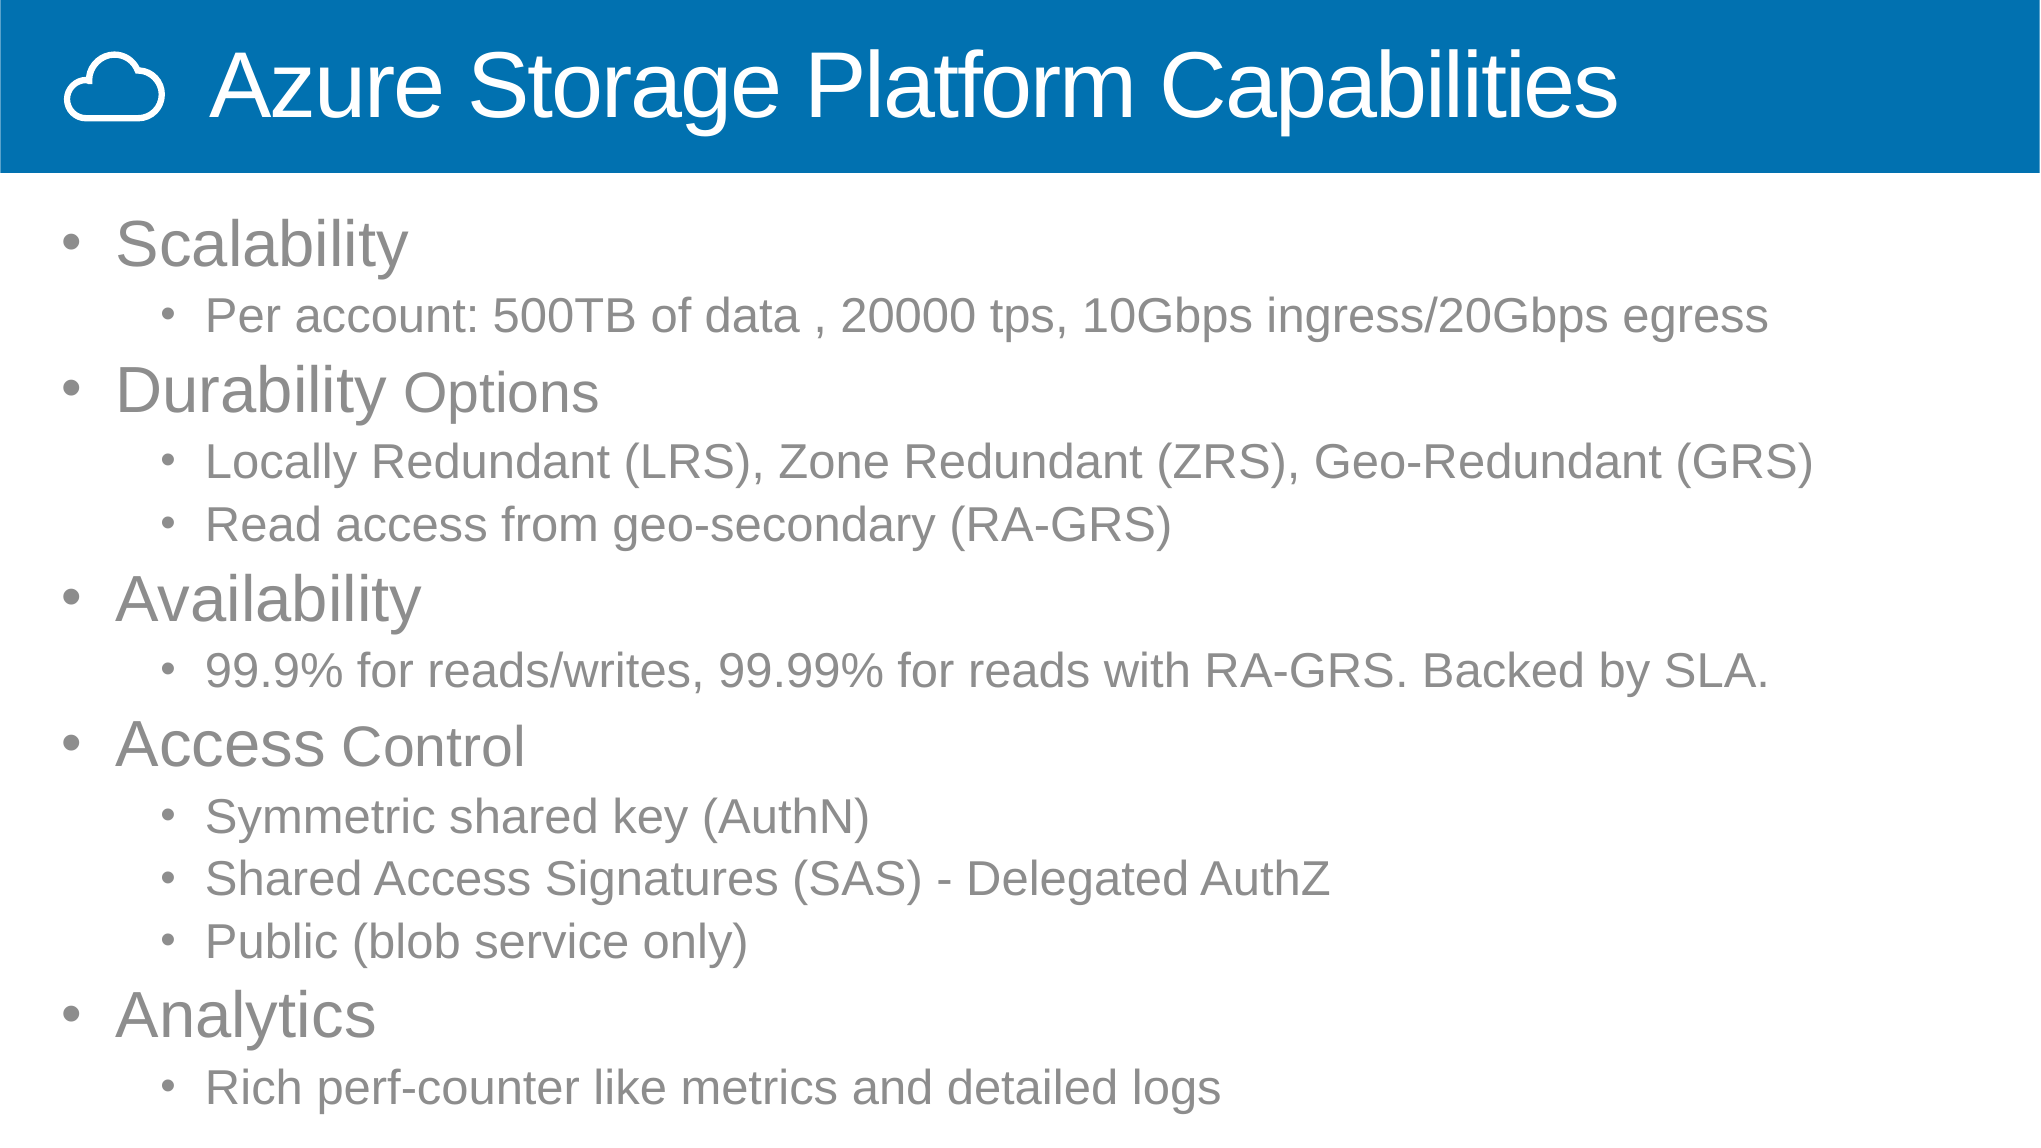

Azure Storage Platform Capabilities

Scalability
Per account: 500TB of data , 20000 tps, 10Gbps ingress/20Gbps egress
Durability Options
Locally Redundant (LRS), Zone Redundant (ZRS), Geo-Redundant (GRS)
Read access from geo-secondary (RA-GRS)
Availability
99.9% for reads/writes, 99.99% for reads with RA-GRS. Backed by SLA.
Access Control
Symmetric shared key (AuthN)
Shared Access Signatures (SAS) - Delegated AuthZ
Public (blob service only)
Analytics
Rich perf-counter like metrics and detailed logs